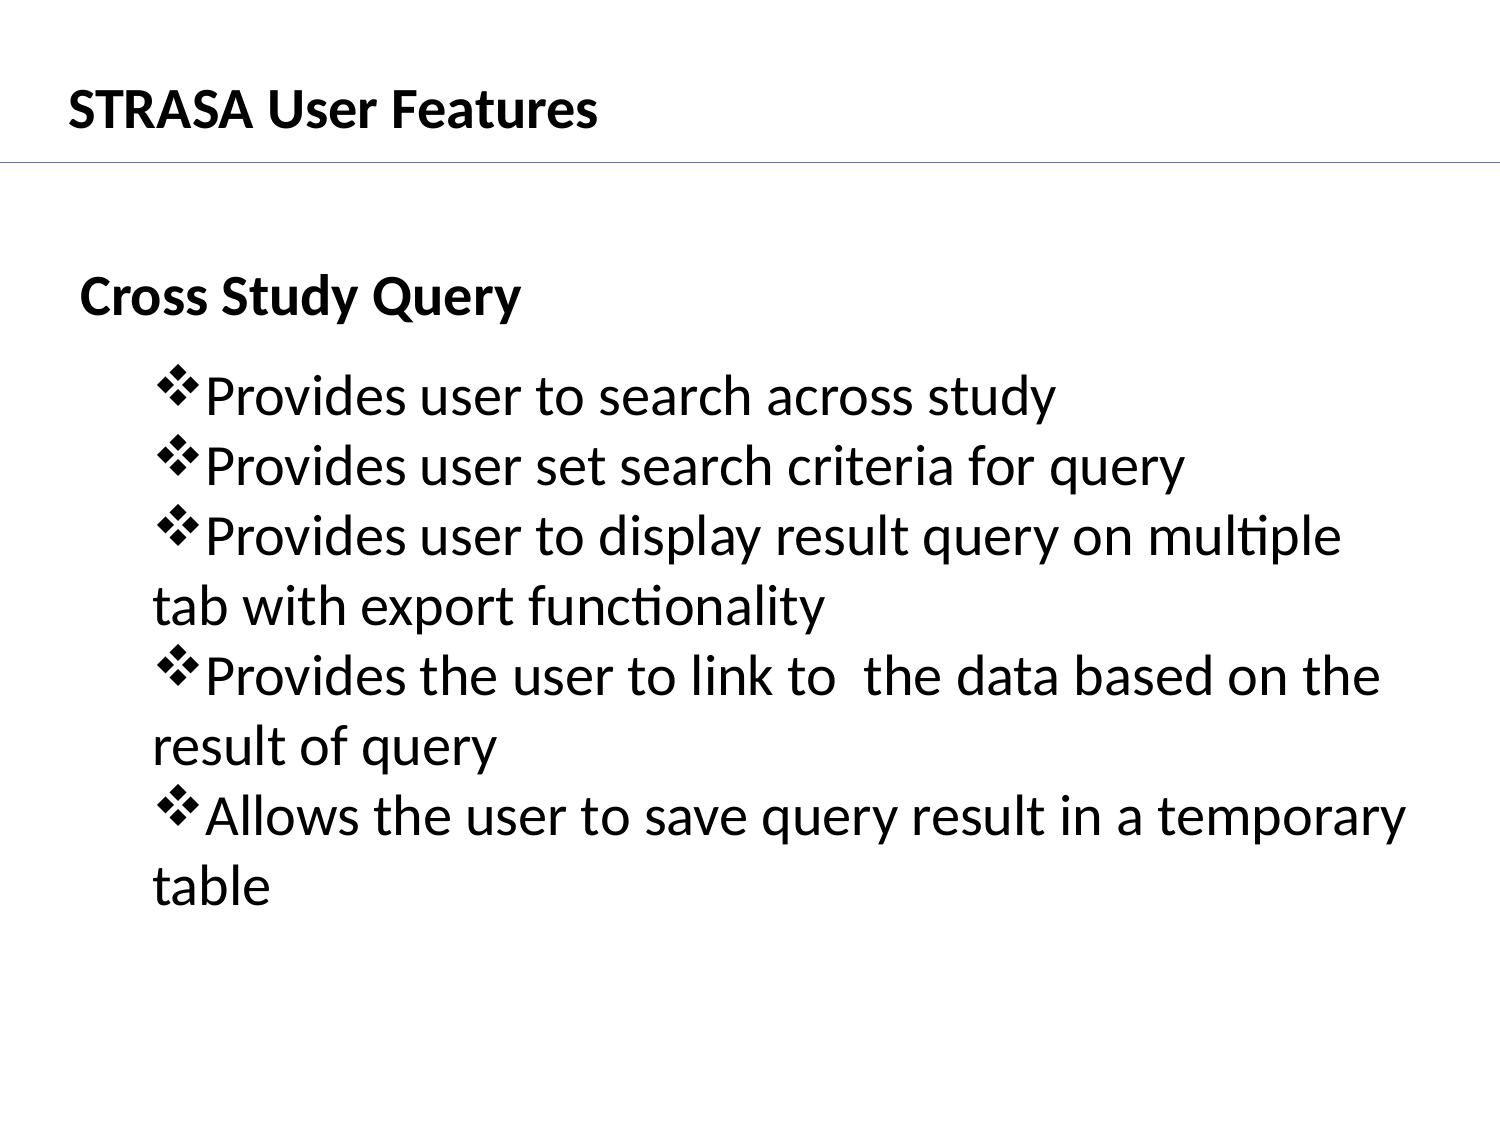

STRASA User Features
Cross Study Query
Provides user to search across study
Provides user set search criteria for query
Provides user to display result query on multiple tab with export functionality
Provides the user to link to  the data based on the result of query
Allows the user to save query result in a temporary table